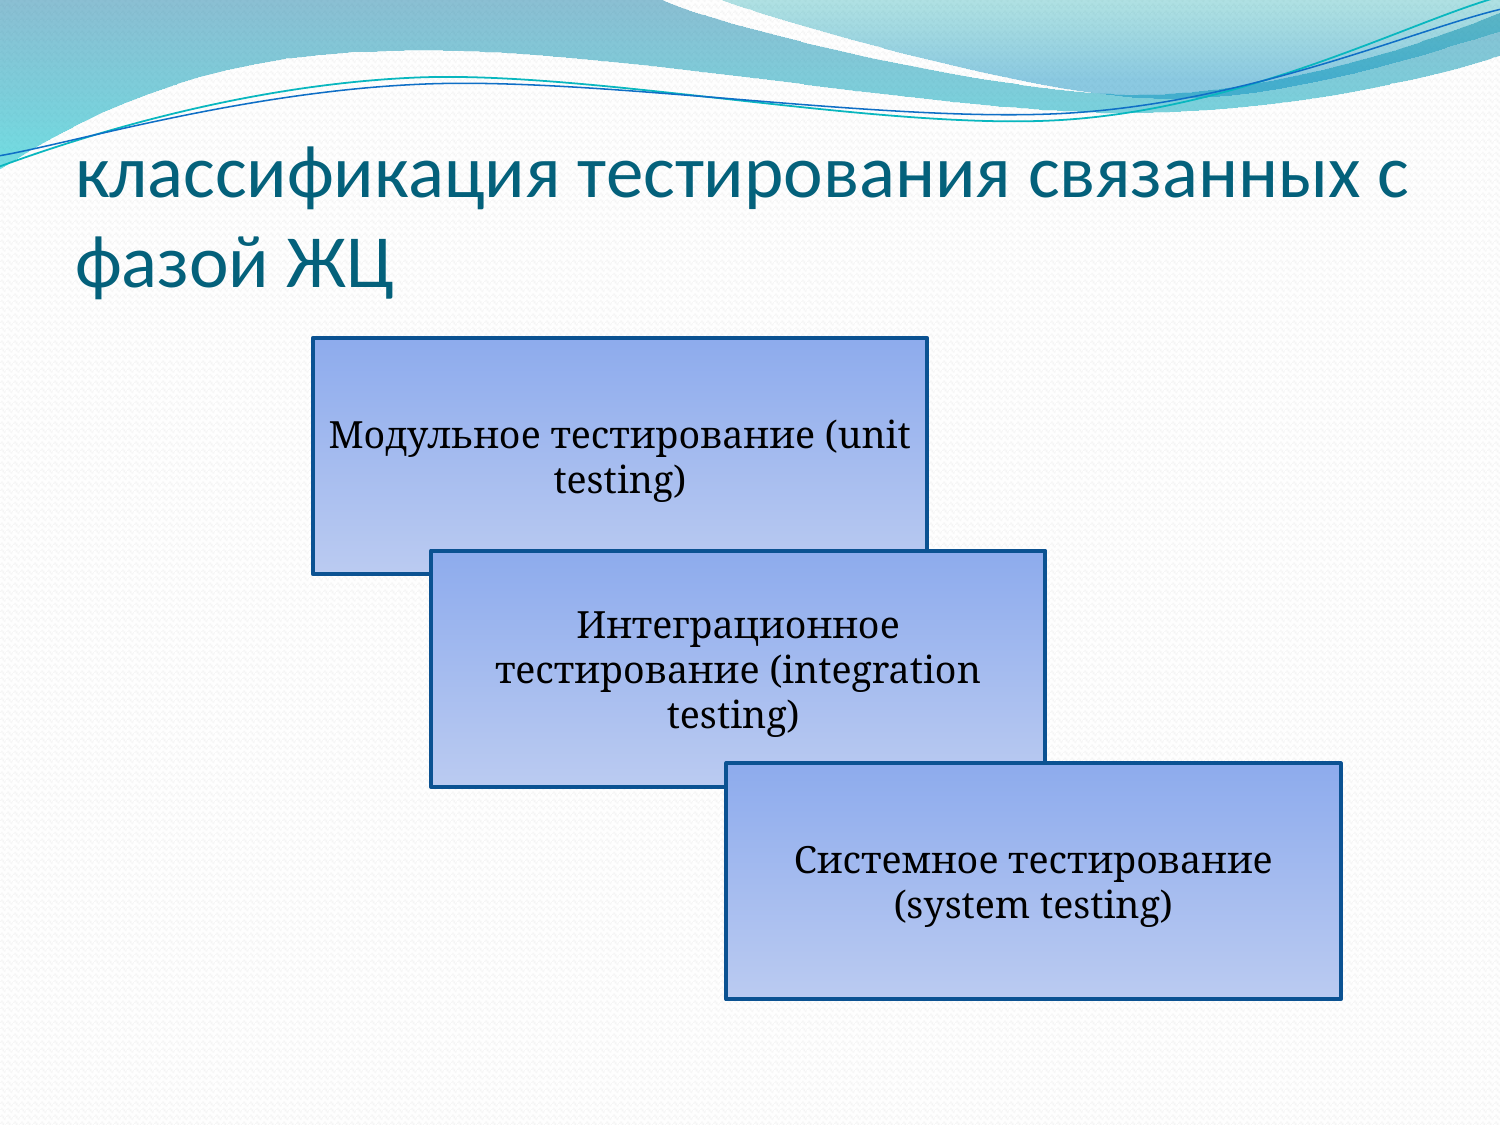

# классификация тестирования связанных с фазой ЖЦ
Модульное тестирование (unit testing)
Интеграционное тестирование (integration testing)
Системное тестирование (system testing)